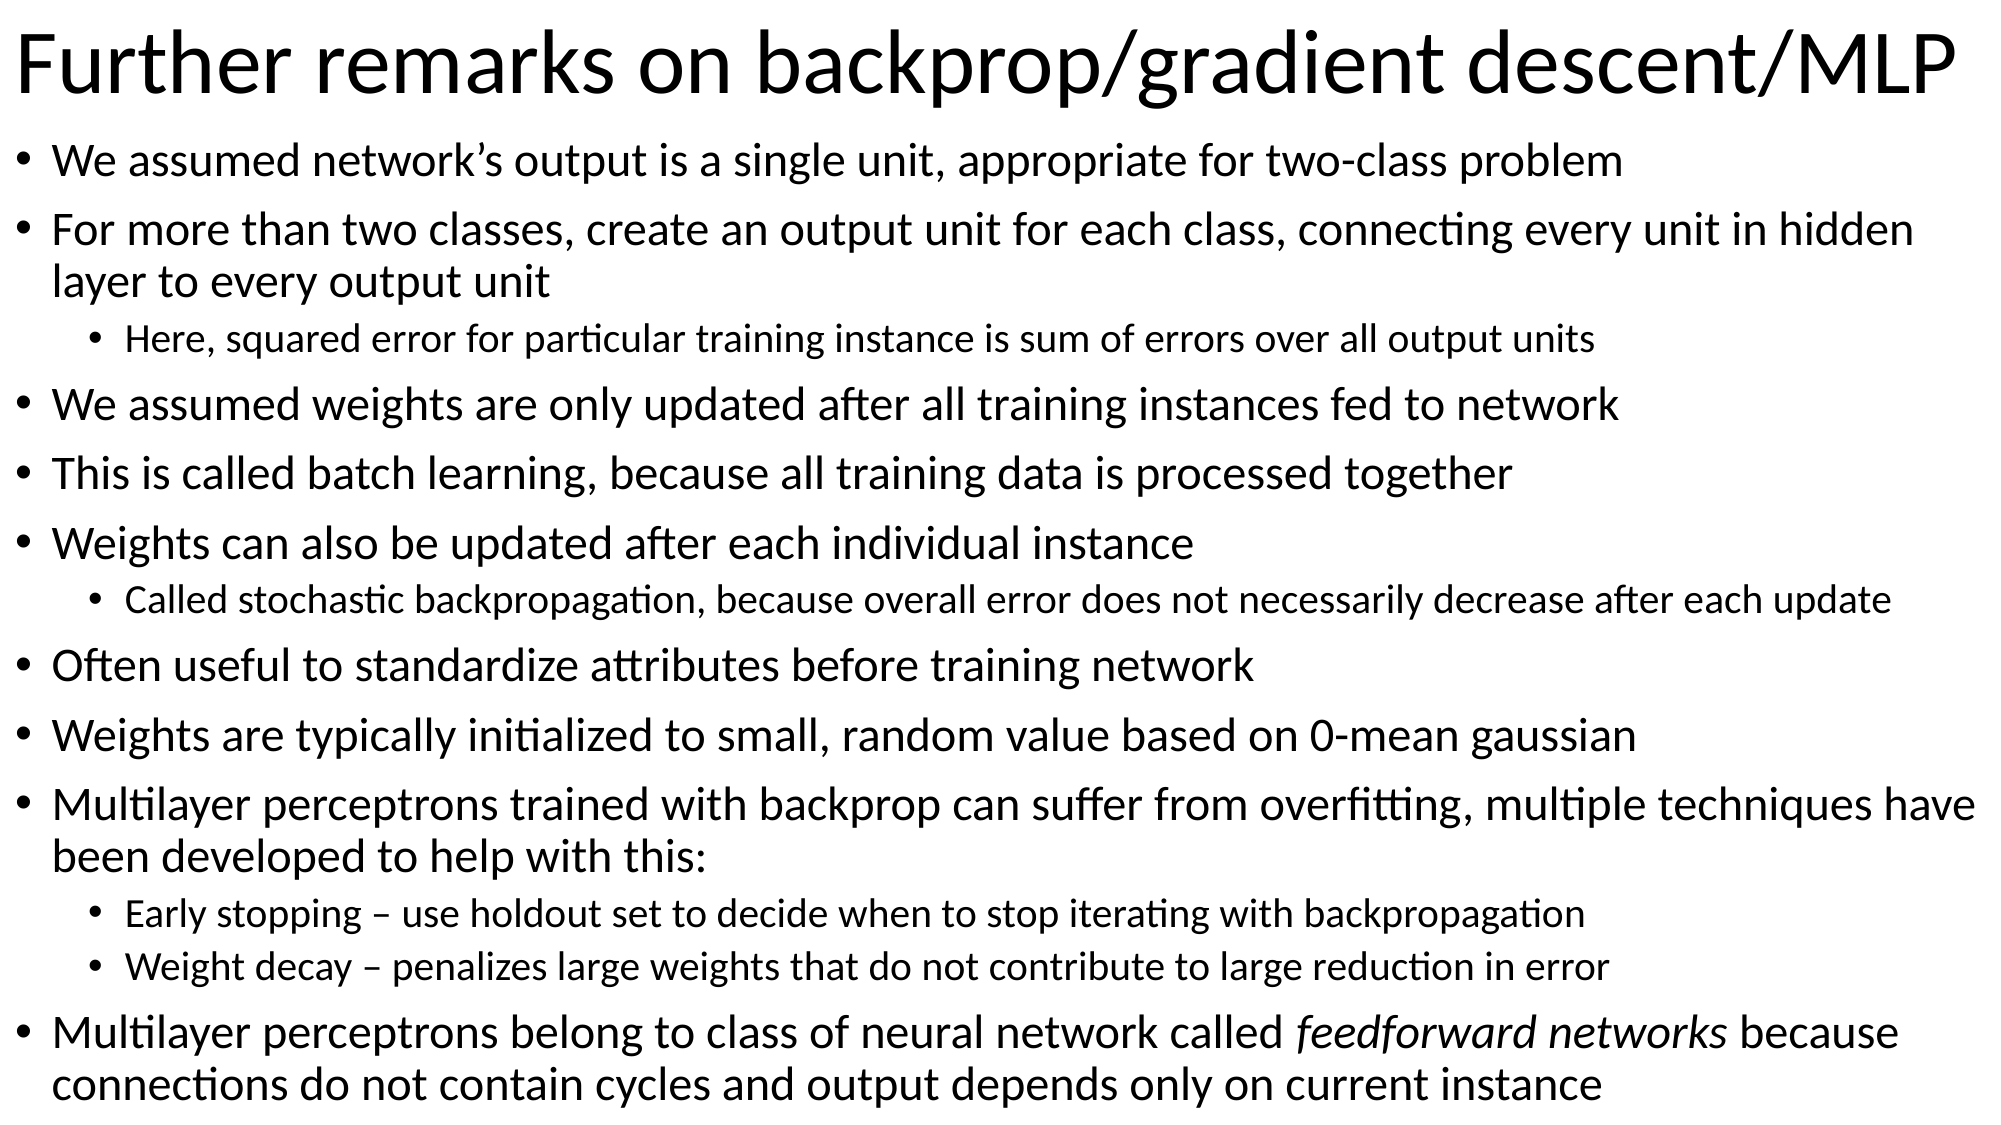

# Further remarks on backprop/gradient descent/MLP
We assumed network’s output is a single unit, appropriate for two-class problem
For more than two classes, create an output unit for each class, connecting every unit in hidden layer to every output unit
Here, squared error for particular training instance is sum of errors over all output units
We assumed weights are only updated after all training instances fed to network
This is called batch learning, because all training data is processed together
Weights can also be updated after each individual instance
Called stochastic backpropagation, because overall error does not necessarily decrease after each update
Often useful to standardize attributes before training network
Weights are typically initialized to small, random value based on 0-mean gaussian
Multilayer perceptrons trained with backprop can suffer from overfitting, multiple techniques have been developed to help with this:
Early stopping – use holdout set to decide when to stop iterating with backpropagation
Weight decay – penalizes large weights that do not contribute to large reduction in error
Multilayer perceptrons belong to class of neural network called feedforward networks because connections do not contain cycles and output depends only on current instance